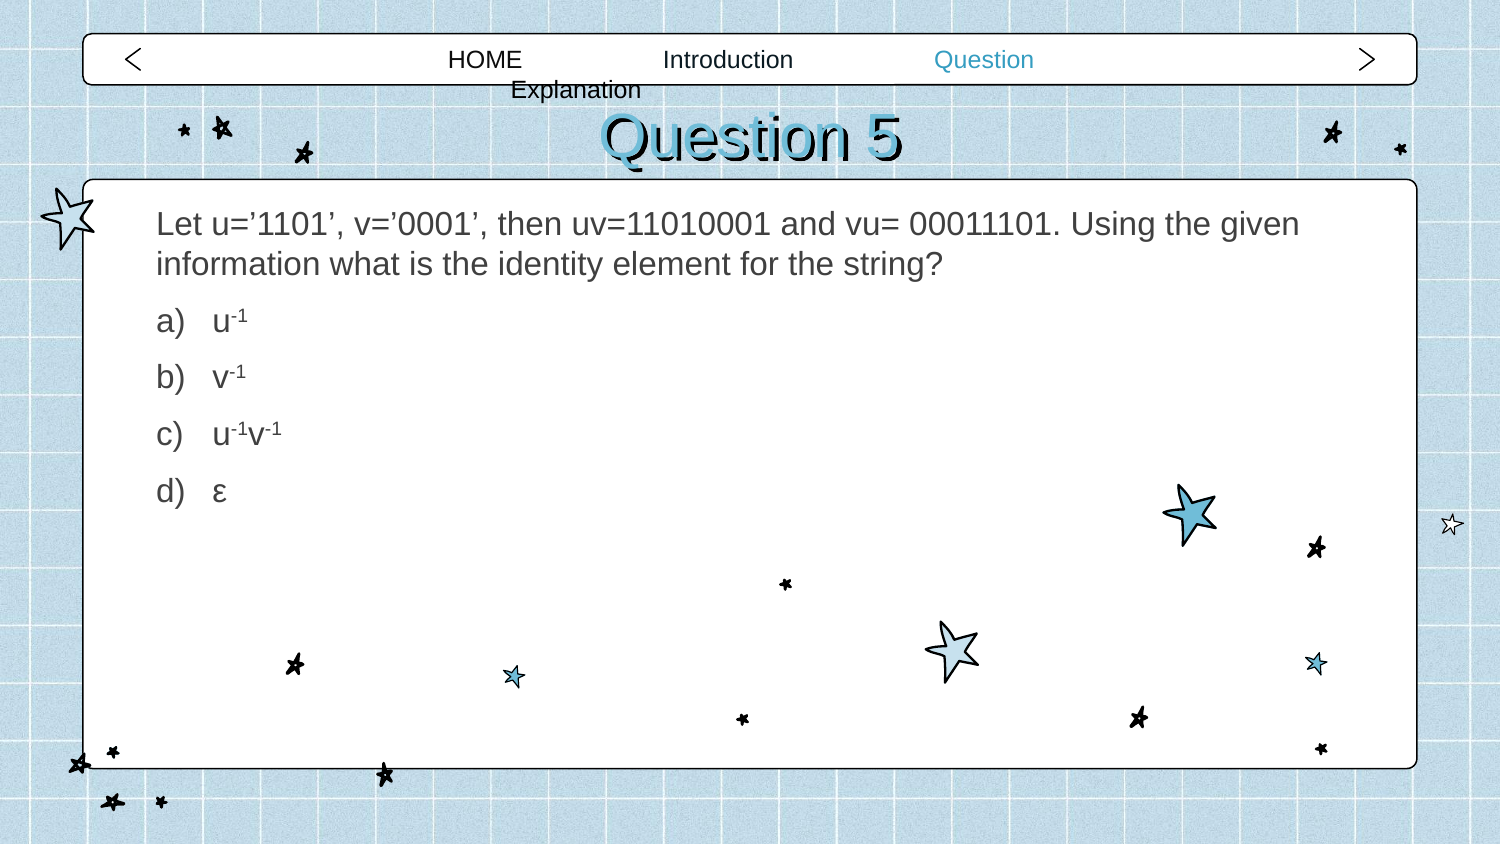

HOME                    Introduction                    Question                    Explanation

# Question 5

Let u=’1101’, v=’0001’, then uv=11010001 and vu= 00011101. Using the given information what is the identity element for the string?
u-1
v-1
u-1v-1
ε